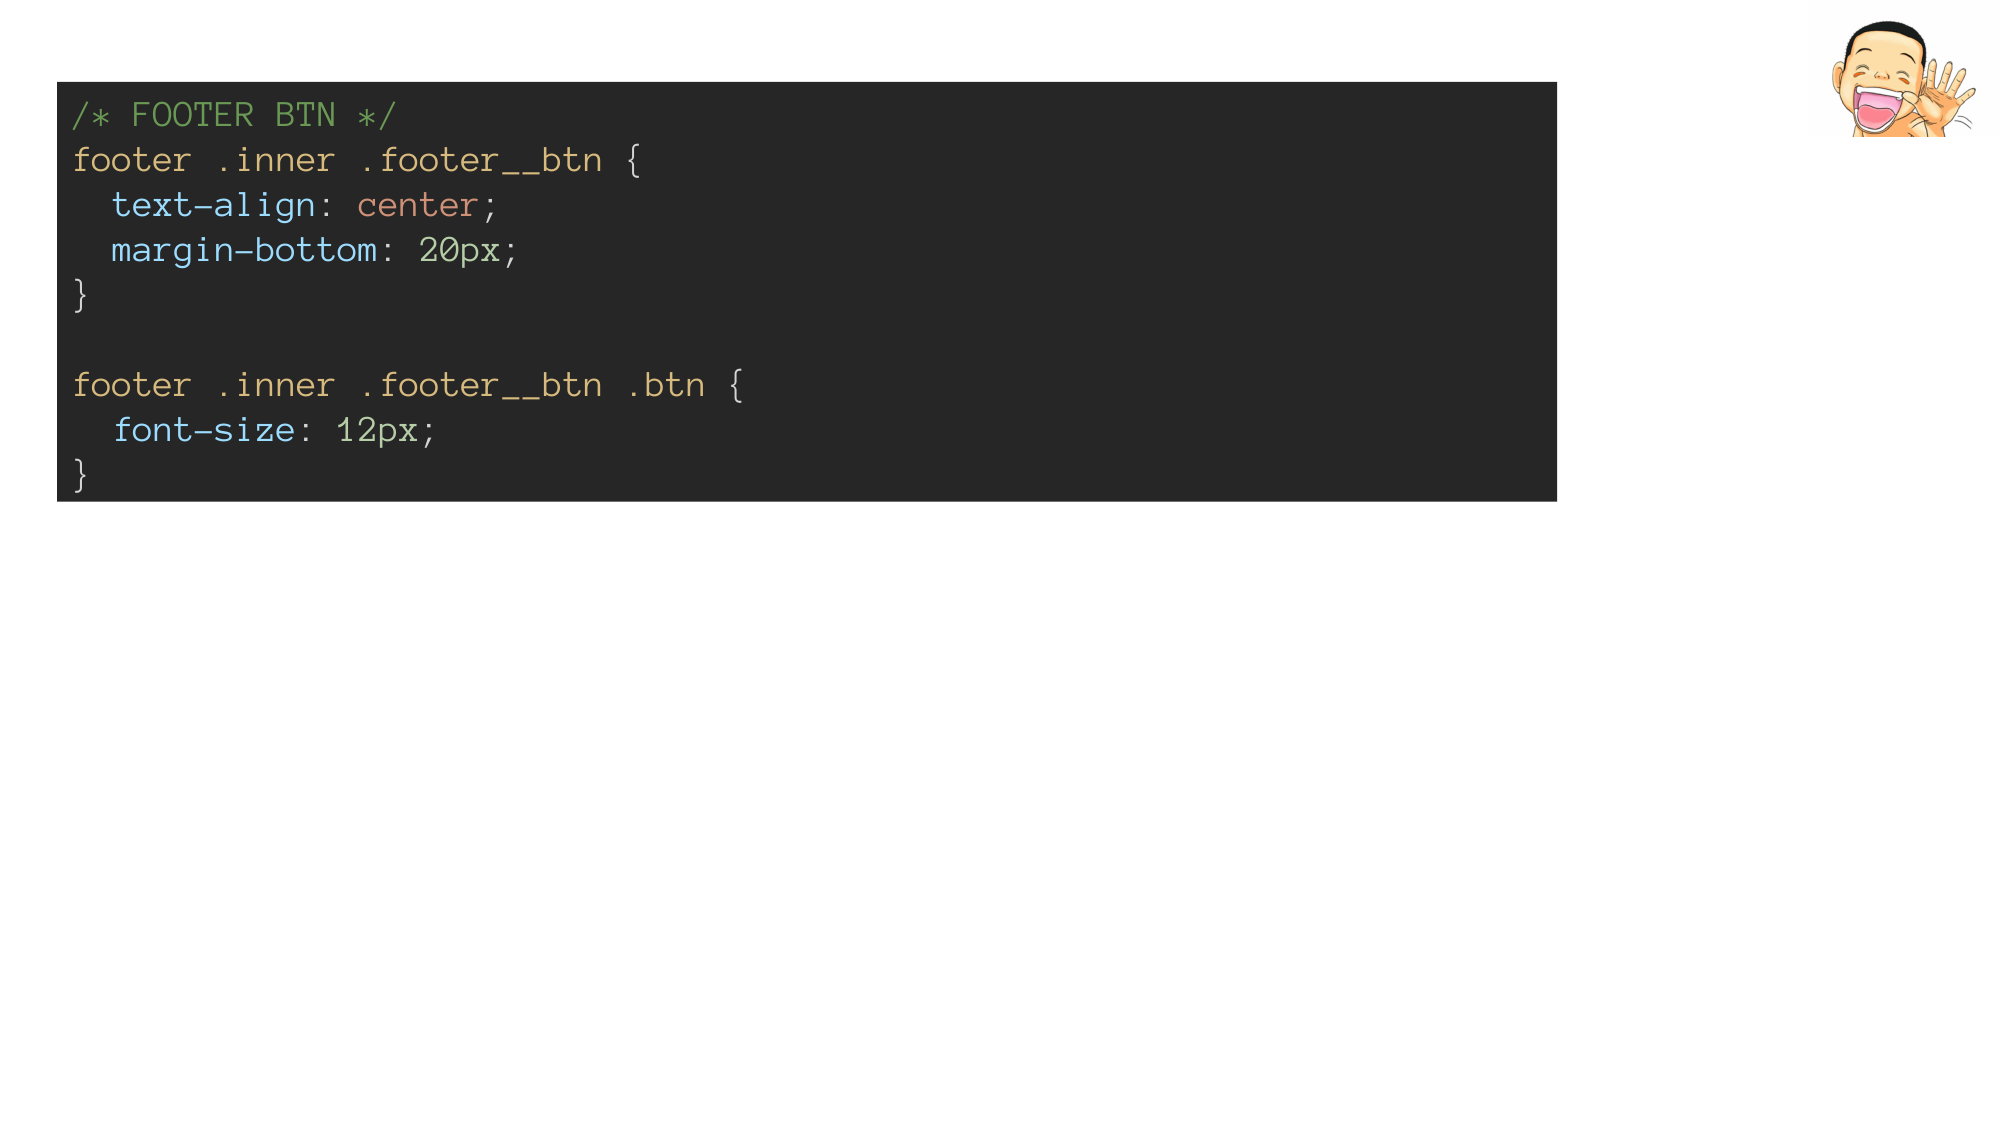

/* FOOTER BTN */
footer .inner .footer__btn {
  text-align: center;
  margin-bottom: 20px;
}
footer .inner .footer__btn .btn {
  font-size: 12px;
}